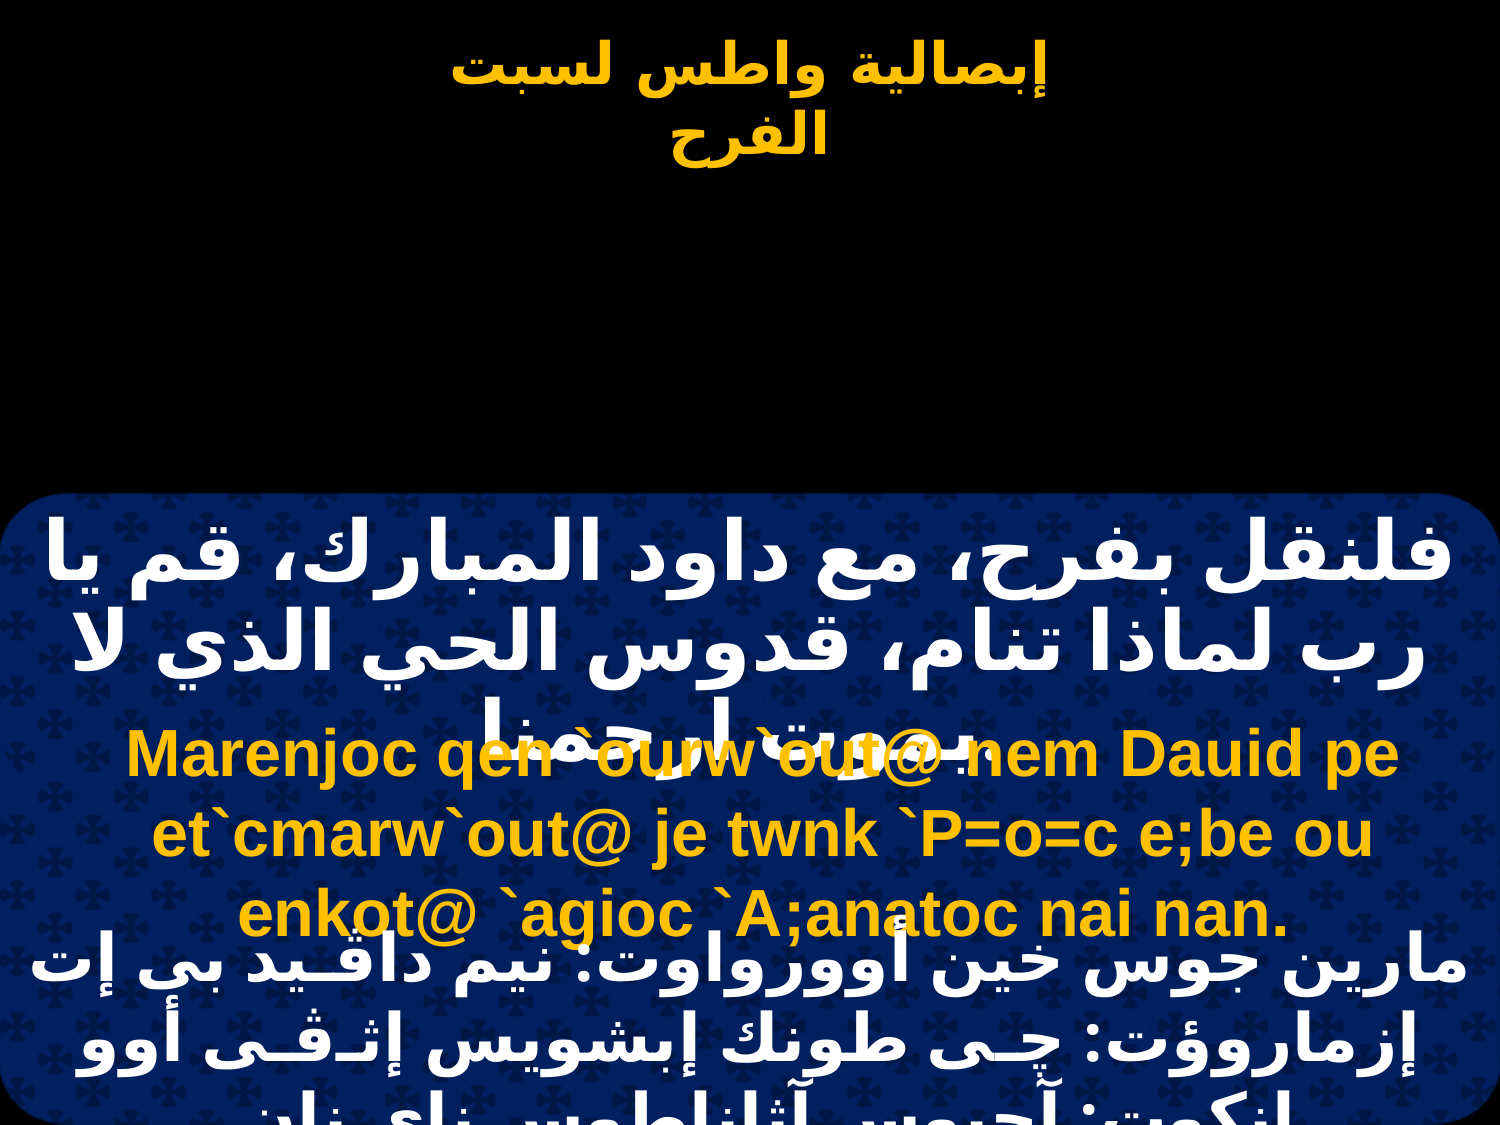

فلنقل بفرح، مع داود المبارك، قم يا رب لماذا تنام، قدوس الحي الذي لا يموت ارحمنا.

Marenjoc qen `ourw`out@ nem Dauid pe et`cmarw`out@ je twnk `P=o=c e;be ou enkot@ `agioc `A;anatoc nai nan.

مارين جوس خين أوورواوت: نيم داﭬـيد بى إت إزماروؤت: ﭼـى طونك إبشويس إثـﭬـى أوو إنكوت: آجيوس آثاناطوس ناى نان.